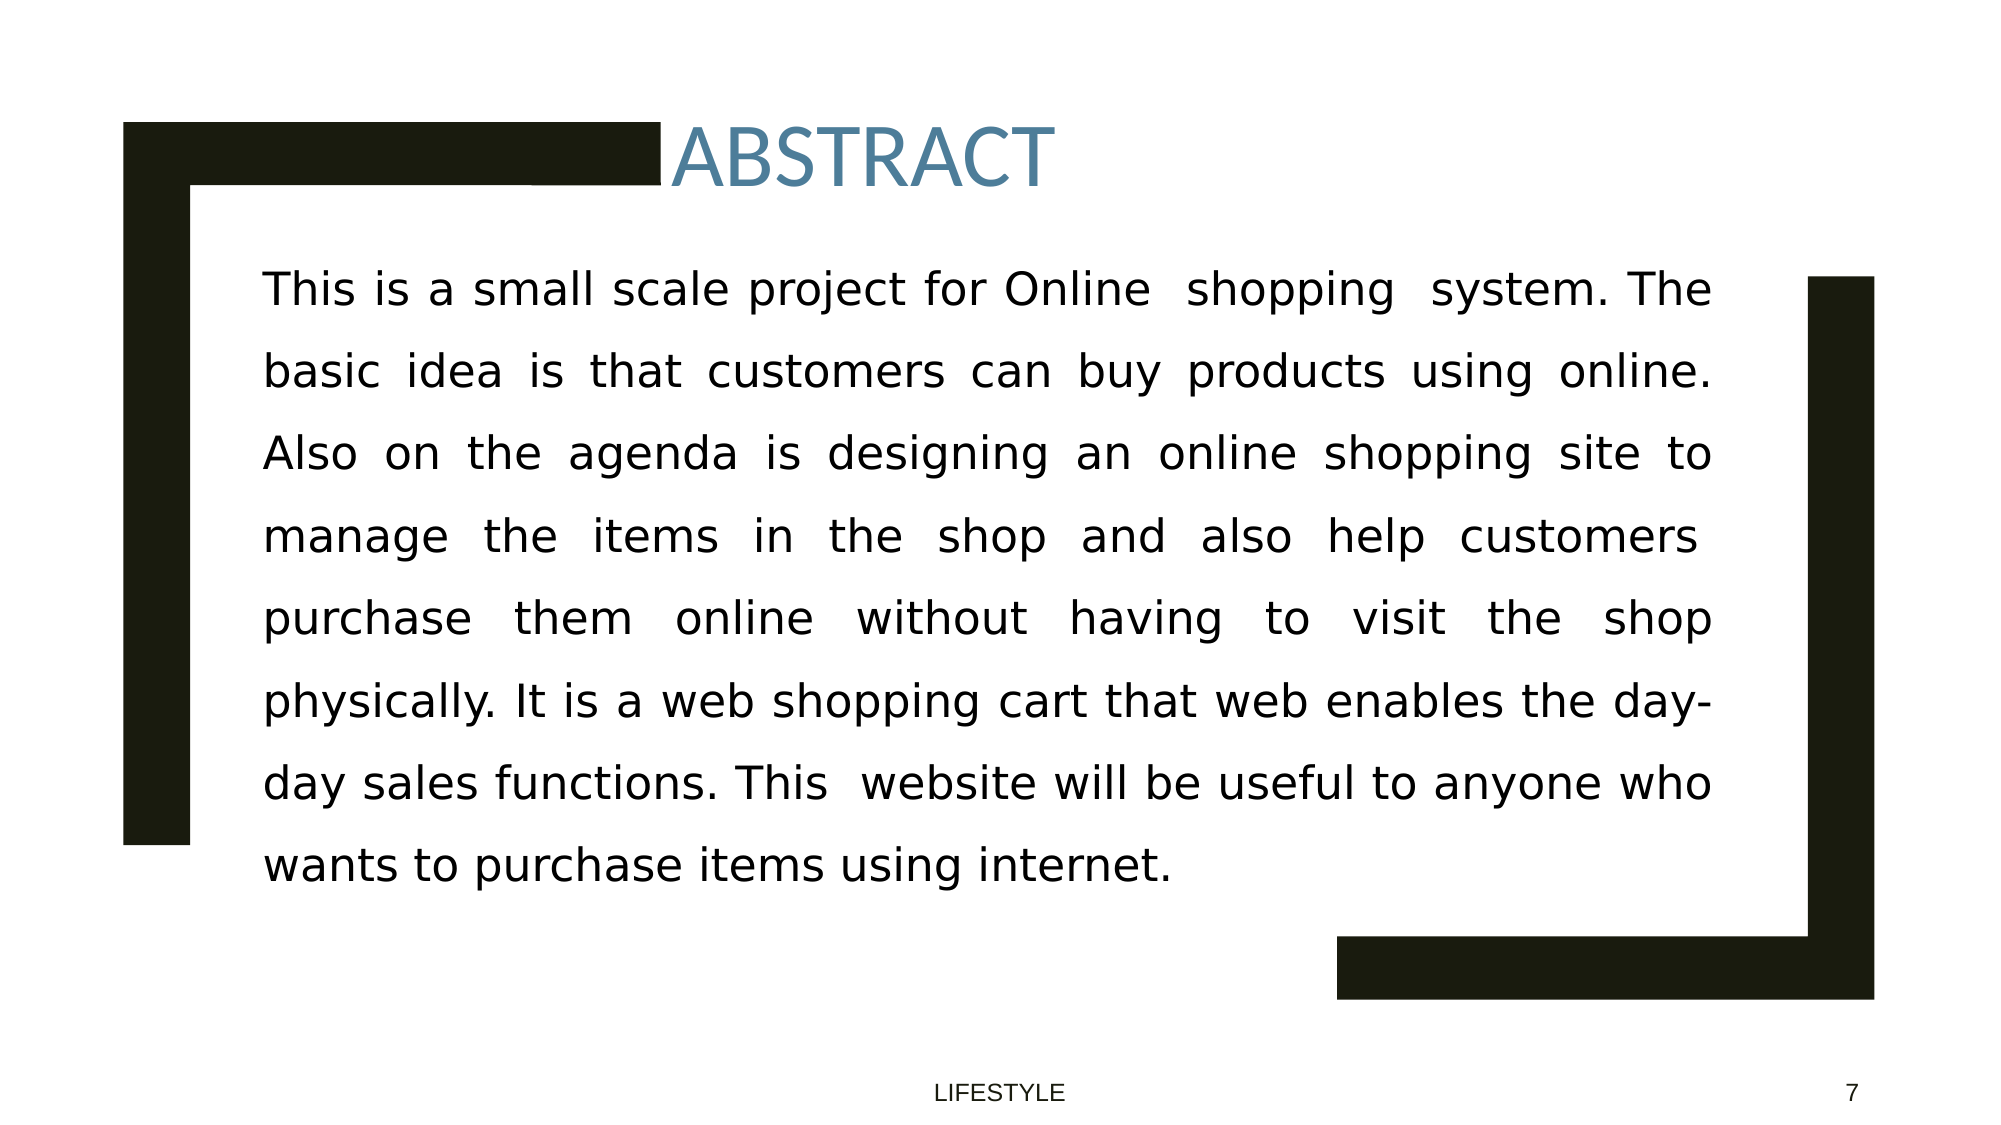

# abstract
This is a small scale project for Online  shopping  system. The basic idea is that customers can buy products using online. Also on the agenda is designing an online shopping site to manage the items in the shop and also help customers  purchase them online without having to visit the shop physically. It is a web shopping cart that web enables the day-day sales functions. This  website will be useful to anyone who wants to purchase items using internet.
LIFESTYLE
7